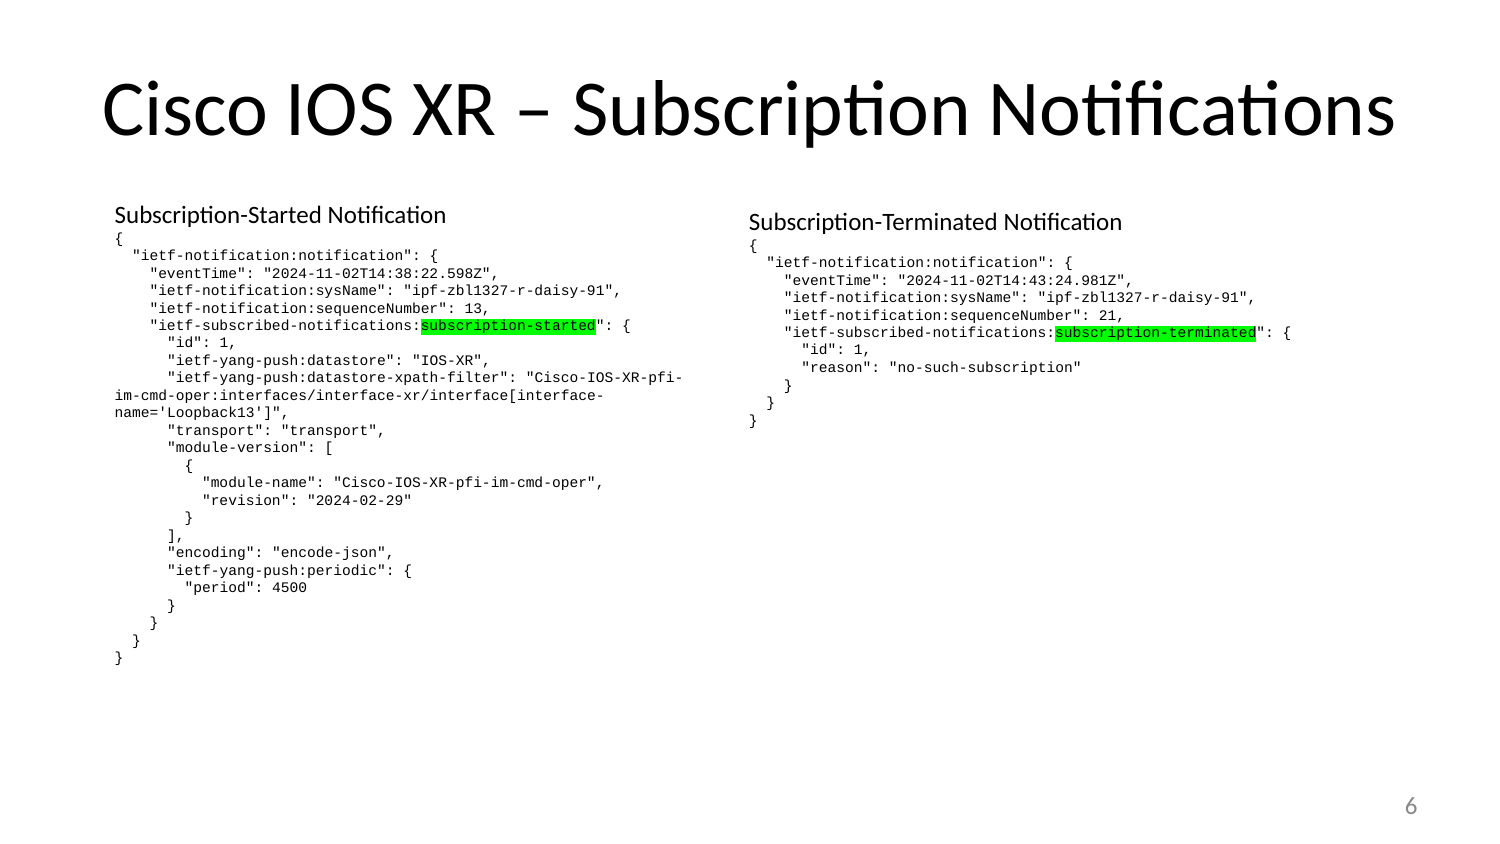

# Cisco IOS XR – Subscription Notifications
Subscription-Started Notification
{
  "ietf-notification:notification": {
    "eventTime": "2024-11-02T14:38:22.598Z",
    "ietf-notification:sysName": "ipf-zbl1327-r-daisy-91",
    "ietf-notification:sequenceNumber": 13,
    "ietf-subscribed-notifications:subscription-started": {
      "id": 1,
      "ietf-yang-push:datastore": "IOS-XR",
      "ietf-yang-push:datastore-xpath-filter": "Cisco-IOS-XR-pfi-im-cmd-oper:interfaces/interface-xr/interface[interface-name='Loopback13']",
      "transport": "transport",
      "module-version": [
        {
          "module-name": "Cisco-IOS-XR-pfi-im-cmd-oper",
          "revision": "2024-02-29"
        }
      ],
      "encoding": "encode-json",
      "ietf-yang-push:periodic": {
        "period": 4500
      }
    }
  }
}
Subscription-Terminated Notification
{
  "ietf-notification:notification": {
    "eventTime": "2024-11-02T14:43:24.981Z",
    "ietf-notification:sysName": "ipf-zbl1327-r-daisy-91",
    "ietf-notification:sequenceNumber": 21,
    "ietf-subscribed-notifications:subscription-terminated": {
      "id": 1,
      "reason": "no-such-subscription"
    }
  }
}
6